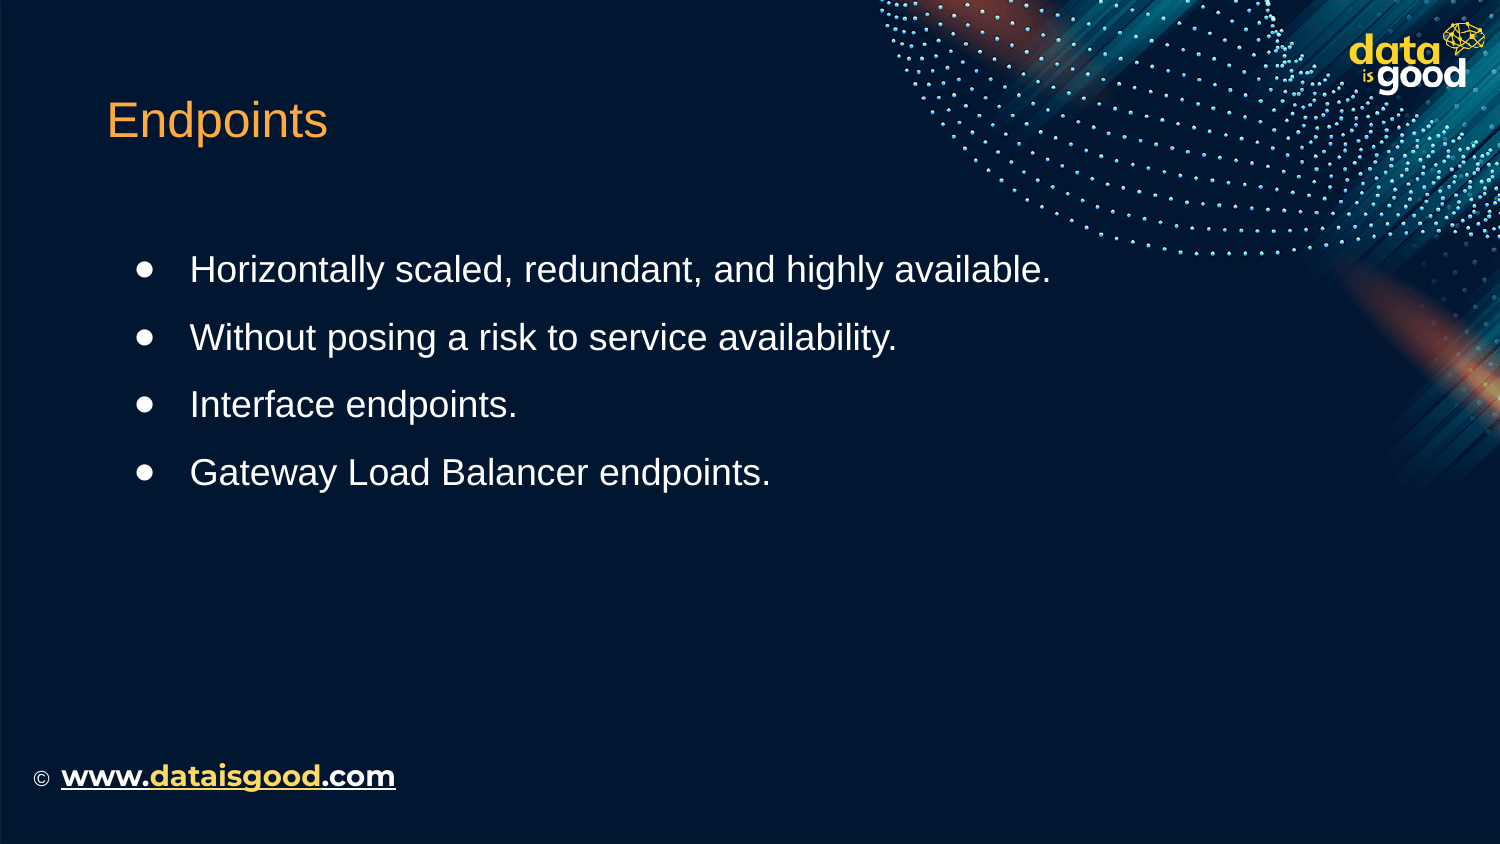

# Endpoints
Horizontally scaled, redundant, and highly available.
Without posing a risk to service availability.
Interface endpoints.
Gateway Load Balancer endpoints.